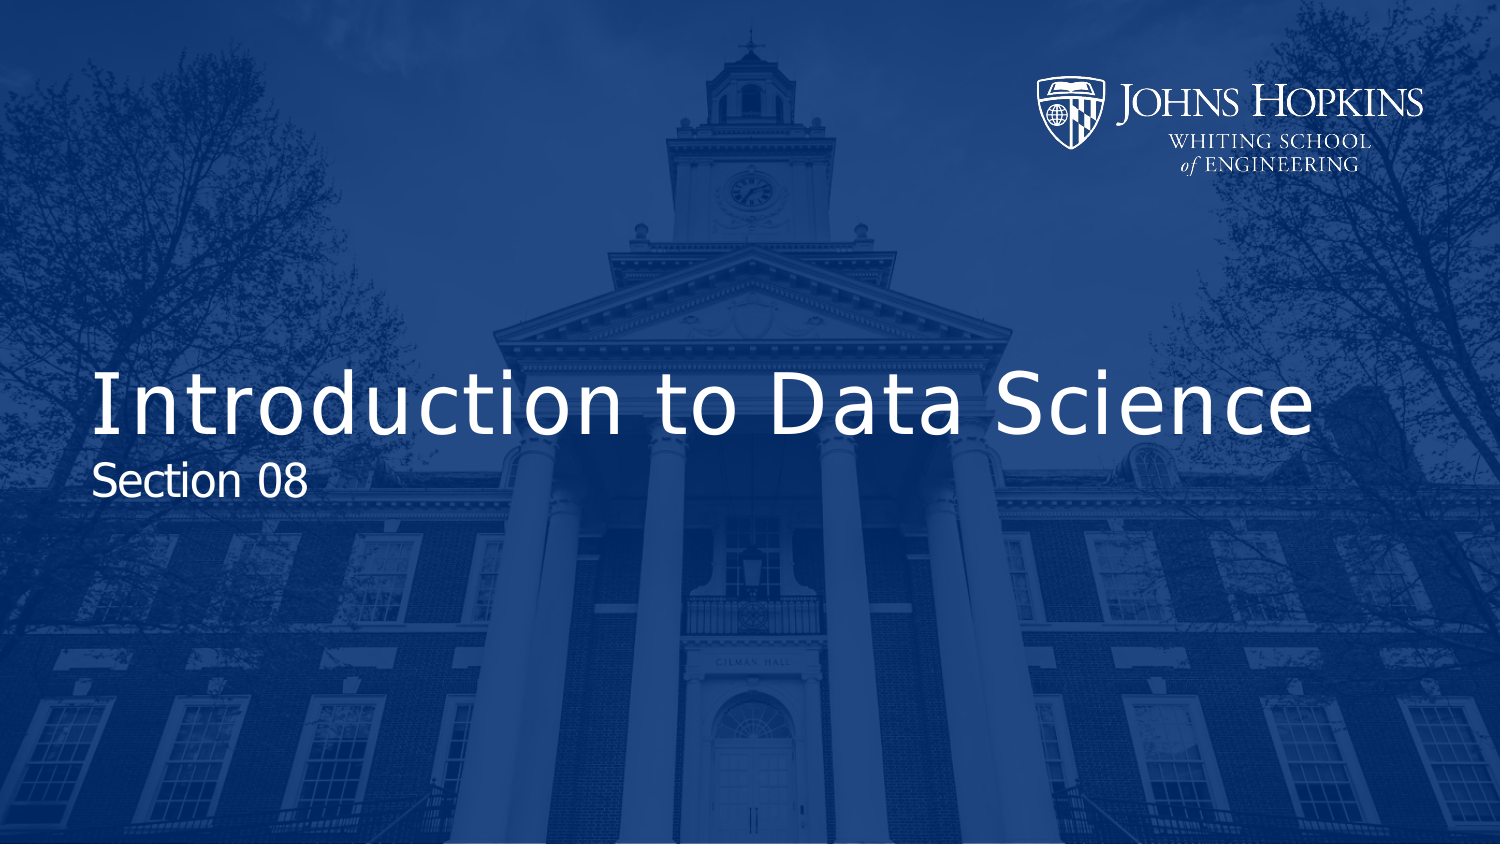

# Introduction to Data Science
Section 08